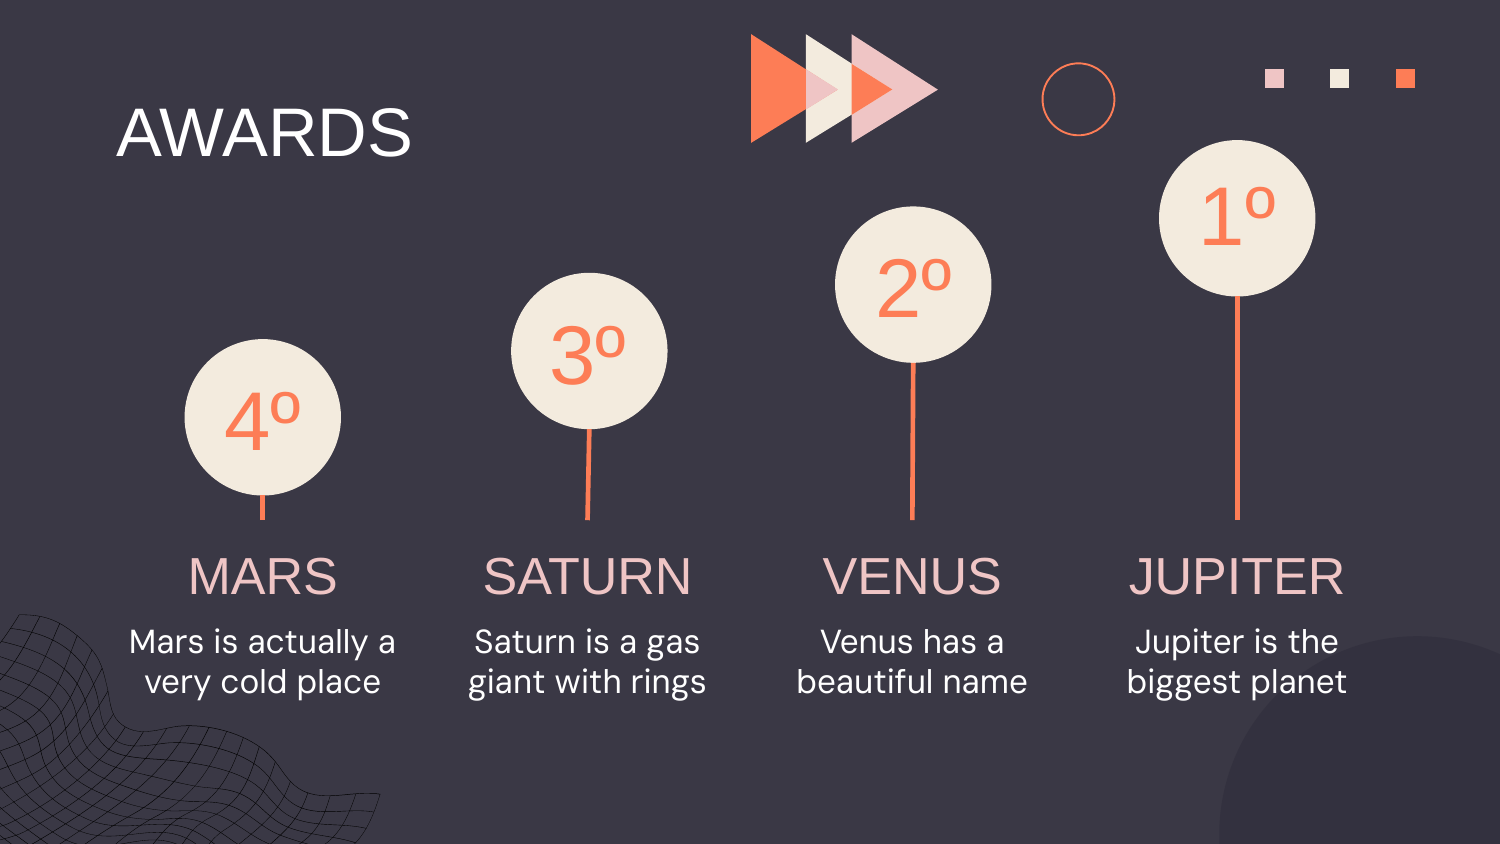

# AWARDS

1º

2º

3º

4º
MARS
SATURN
VENUS
JUPITER
Saturn is a gas giant with rings
Jupiter is the biggest planet
Mars is actually a very cold place
Venus has a beautiful name